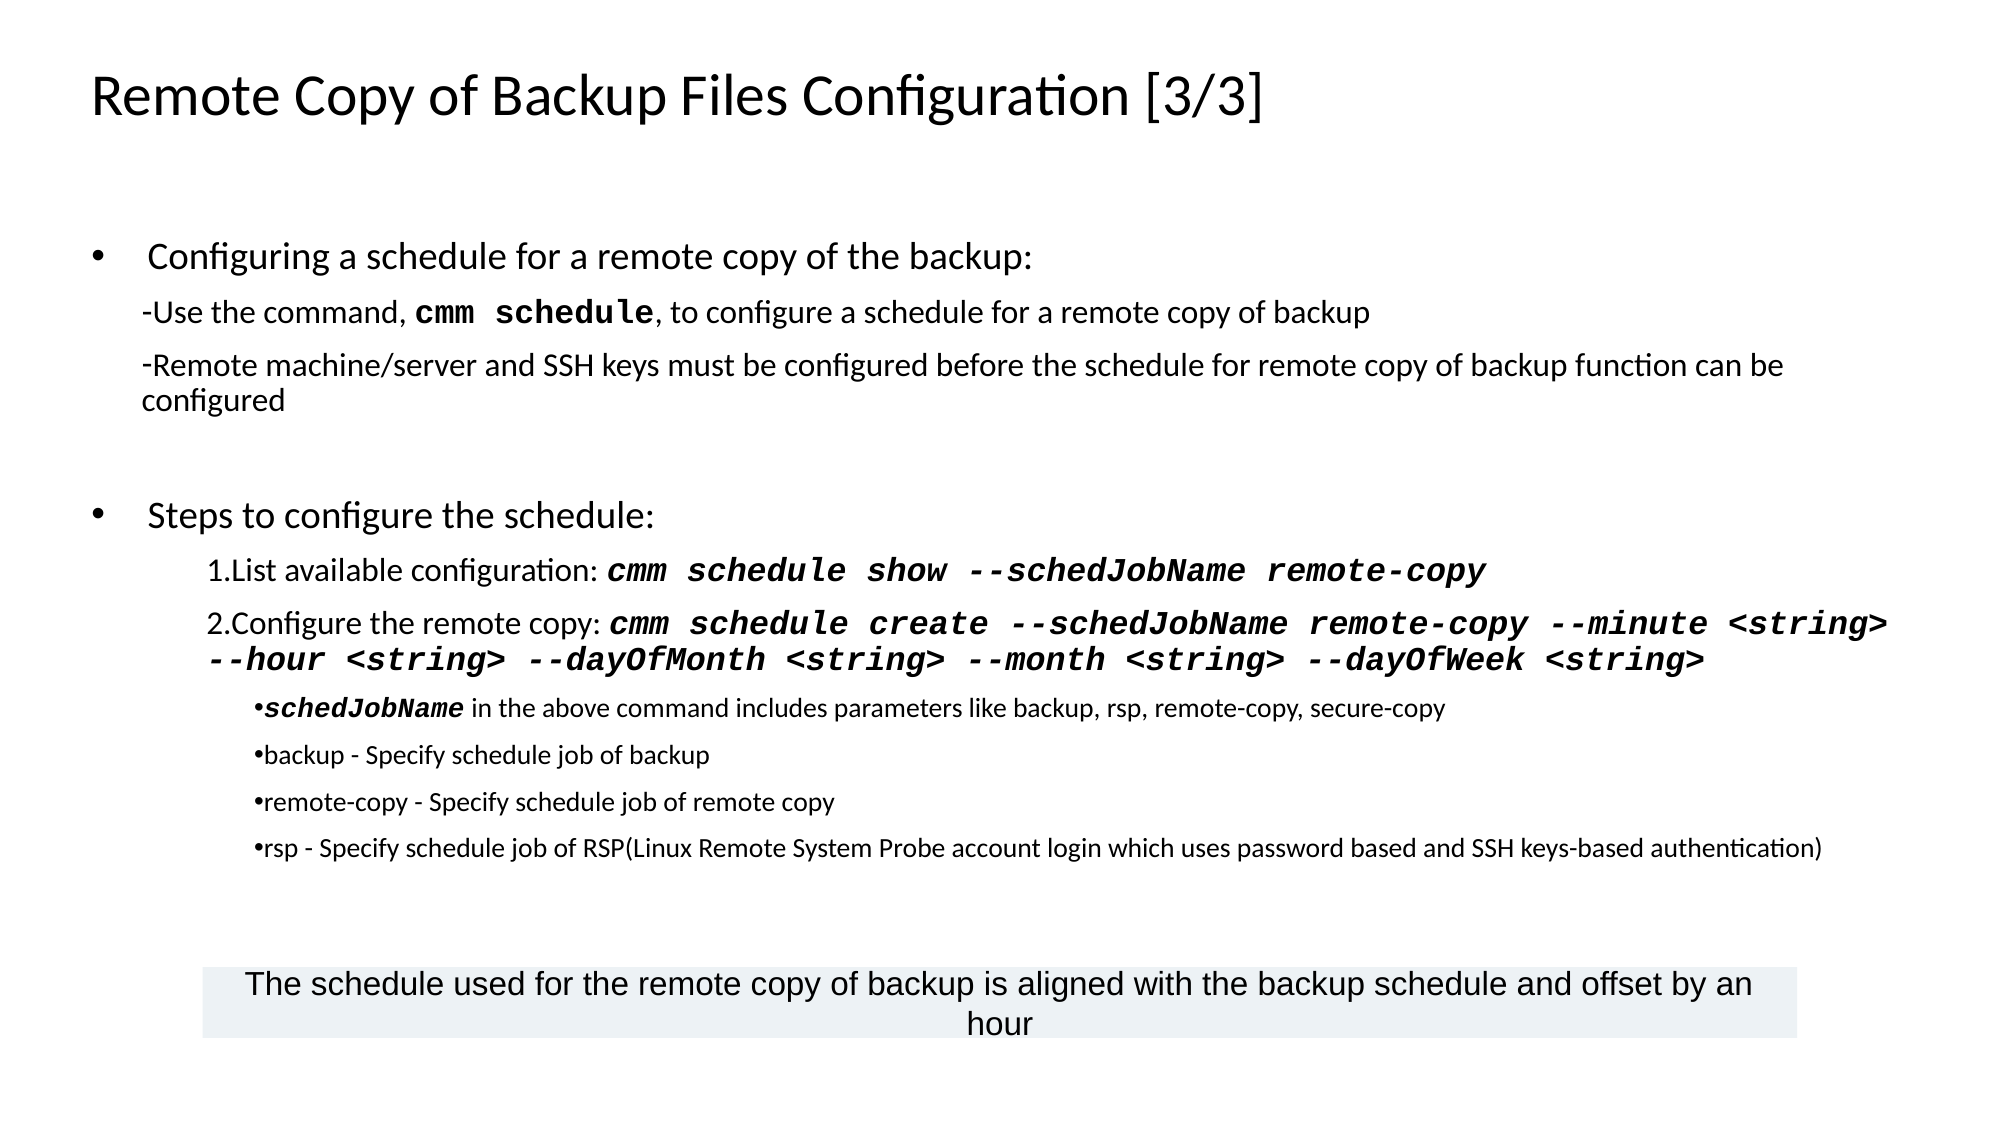

Slide excluded from Table of Contents
# Remote Copy of Backup Files Configuration [3/3]
Configuring a schedule for a remote copy of the backup:
Use the command, cmm schedule, to configure a schedule for a remote copy of backup
Remote machine/server and SSH keys must be configured before the schedule for remote copy of backup function can be configured

Steps to configure the schedule:
List available configuration: cmm schedule show --schedJobName remote-copy
Configure the remote copy: cmm schedule create --schedJobName remote-copy --minute <string> --hour <string> --dayOfMonth <string> --month <string> --dayOfWeek <string>
schedJobName in the above command includes parameters like backup, rsp, remote-copy, secure-copy
backup - Specify schedule job of backup
remote-copy - Specify schedule job of remote copy
rsp - Specify schedule job of RSP(Linux Remote System Probe account login which uses password based and SSH keys-based authentication)

The schedule used for the remote copy of backup is aligned with the backup schedule and offset by an hour